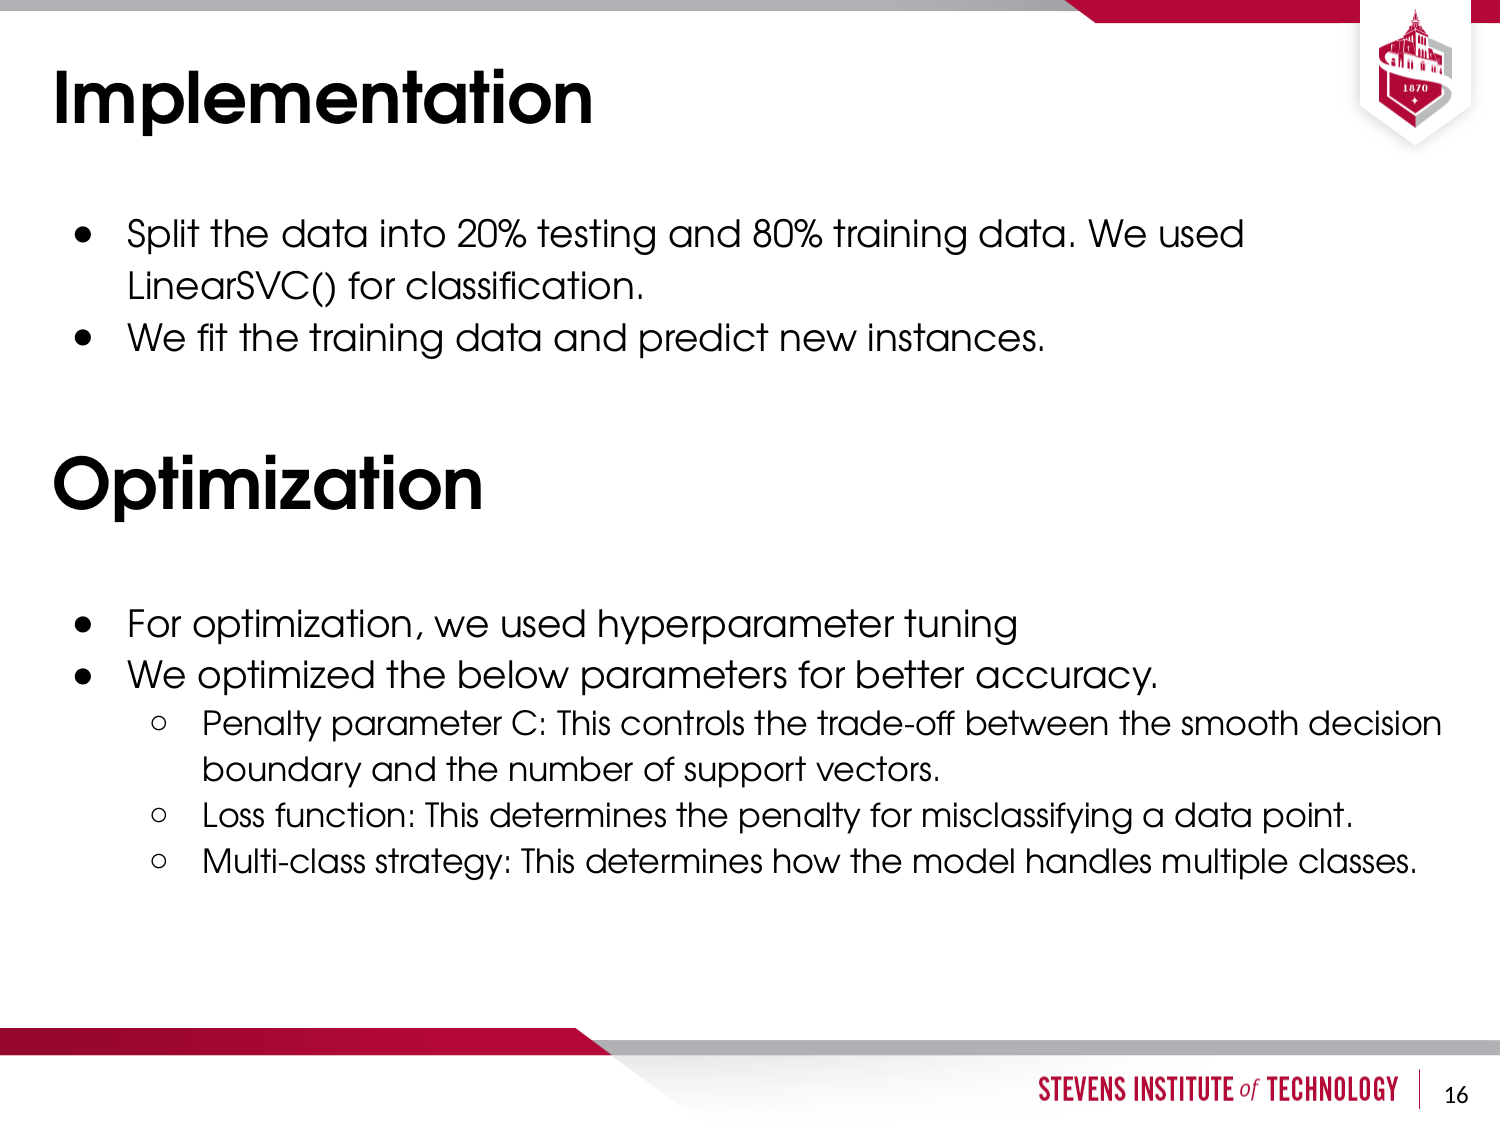

# Implementation
Split the data into 20% testing and 80% training data. We used LinearSVC() for classification.
We fit the training data and predict new instances.
Optimization
For optimization, we used hyperparameter tuning
We optimized the below parameters for better accuracy.
Penalty parameter C: This controls the trade-off between the smooth decision boundary and the number of support vectors.
Loss function: This determines the penalty for misclassifying a data point.
Multi-class strategy: This determines how the model handles multiple classes.
16